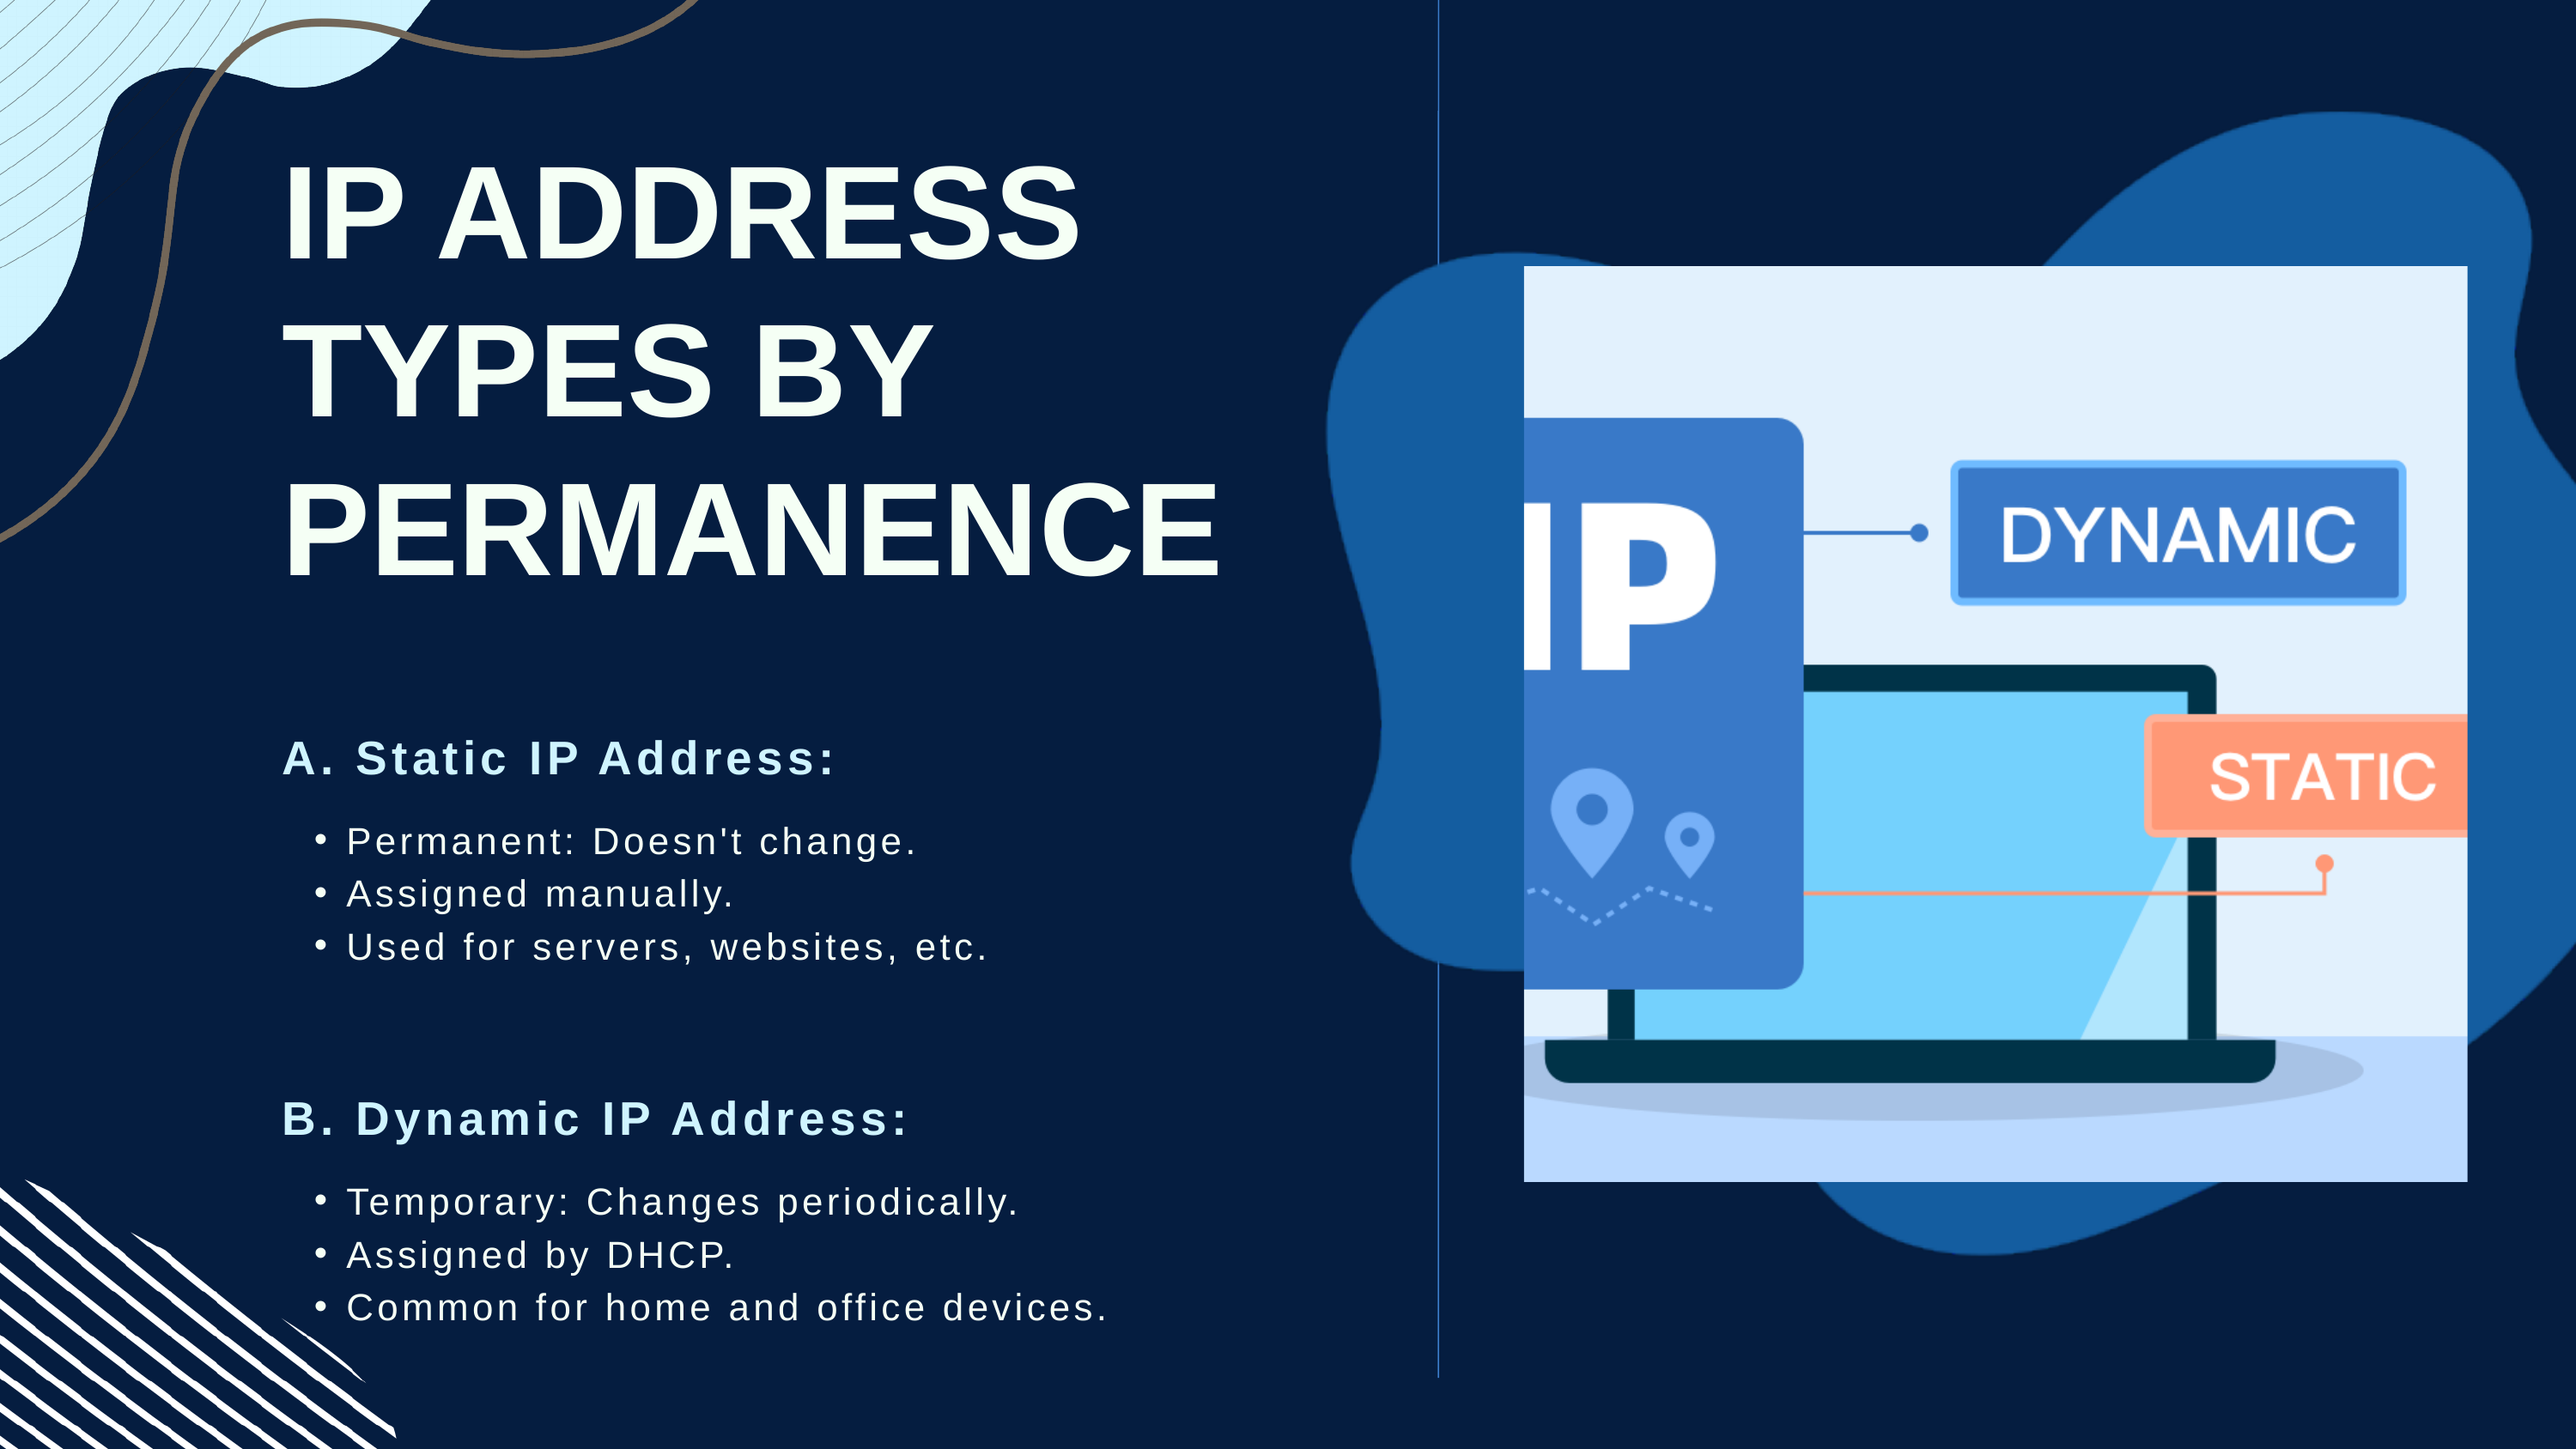

IP ADDRESS TYPES BY PERMANENCE
A. Static IP Address:
Permanent: Doesn't change.
Assigned manually.
Used for servers, websites, etc.
B. Dynamic IP Address:
Temporary: Changes periodically.
Assigned by DHCP.
Common for home and office devices.